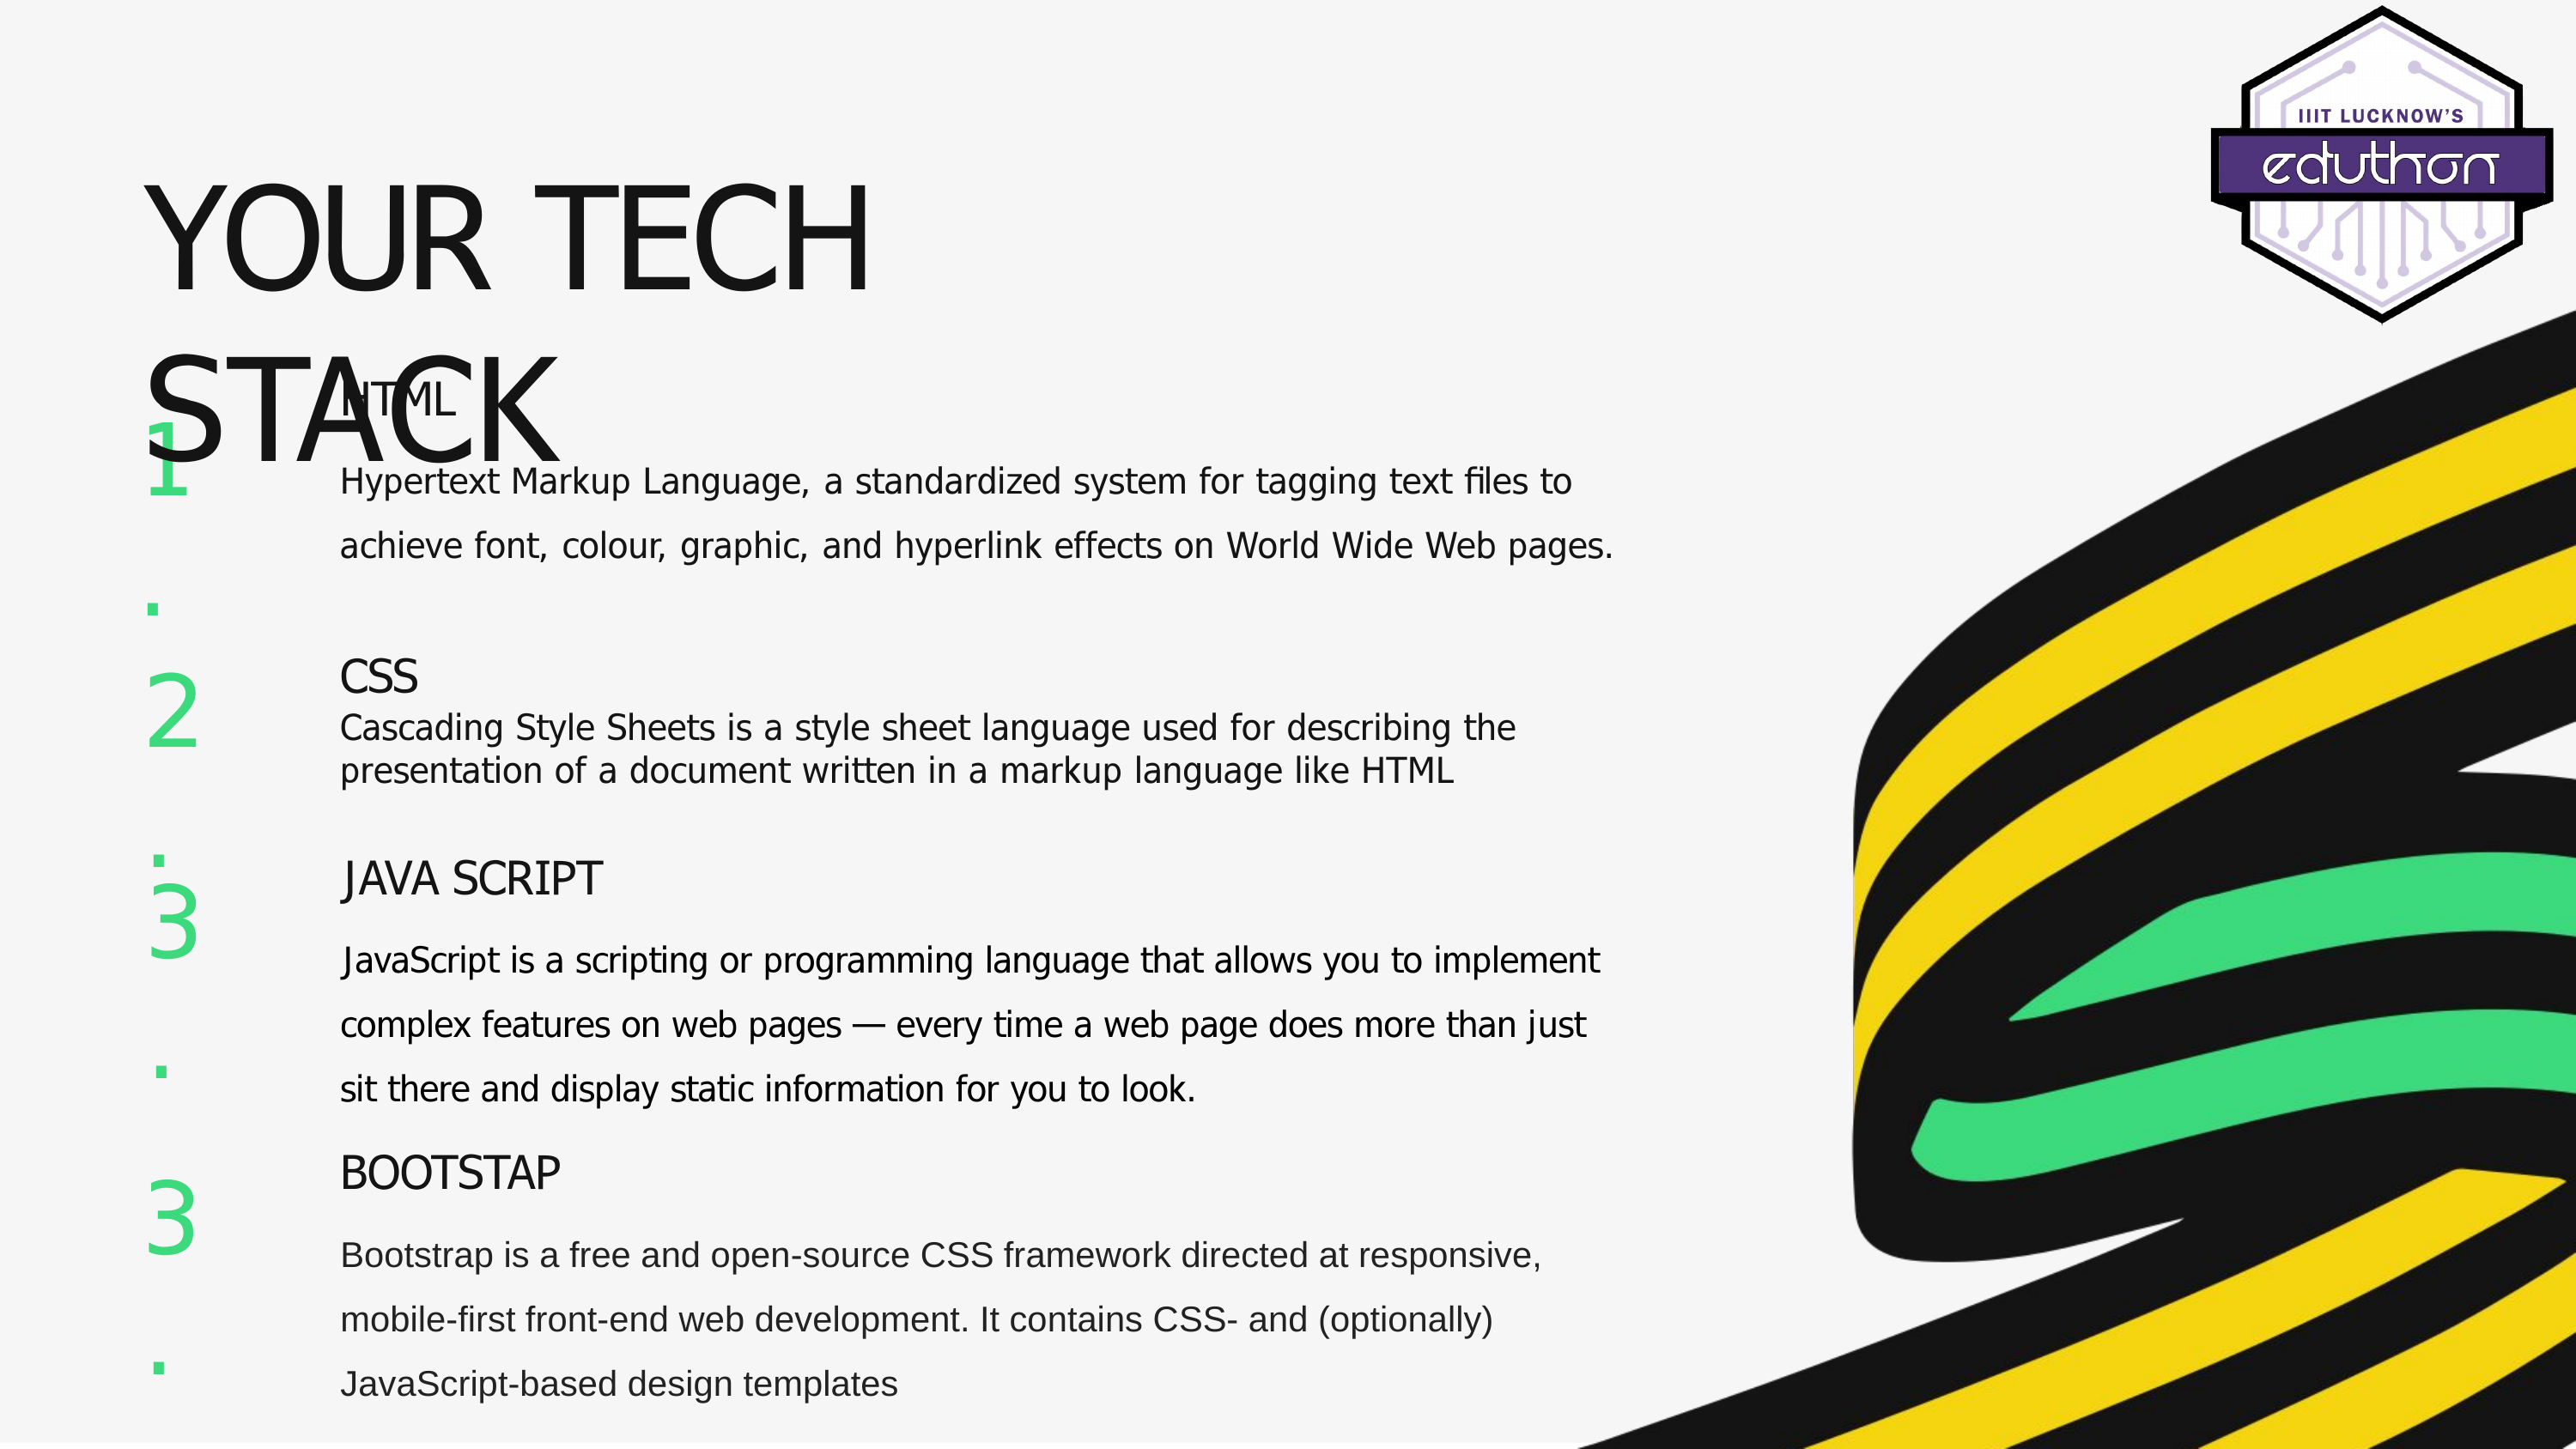

# YOUR TECH STACK
HTML
Hypertext Markup Language, a standardized system for tagging text files to achieve font, colour, graphic, and hyperlink effects on World Wide Web pages.
1.
2.
CSS
Cascading Style Sheets is a style sheet language used for describing the presentation of a document written in a markup language like HTML
JAVA SCRIPT
JavaScript is a scripting or programming language that allows you to implement complex features on web pages — every time a web page does more than just sit there and display static information for you to look.
3.
BOOTSTAP
Bootstrap is a free and open-source CSS framework directed at responsive, mobile-first front-end web development. It contains CSS- and (optionally) JavaScript-based design templates
3.